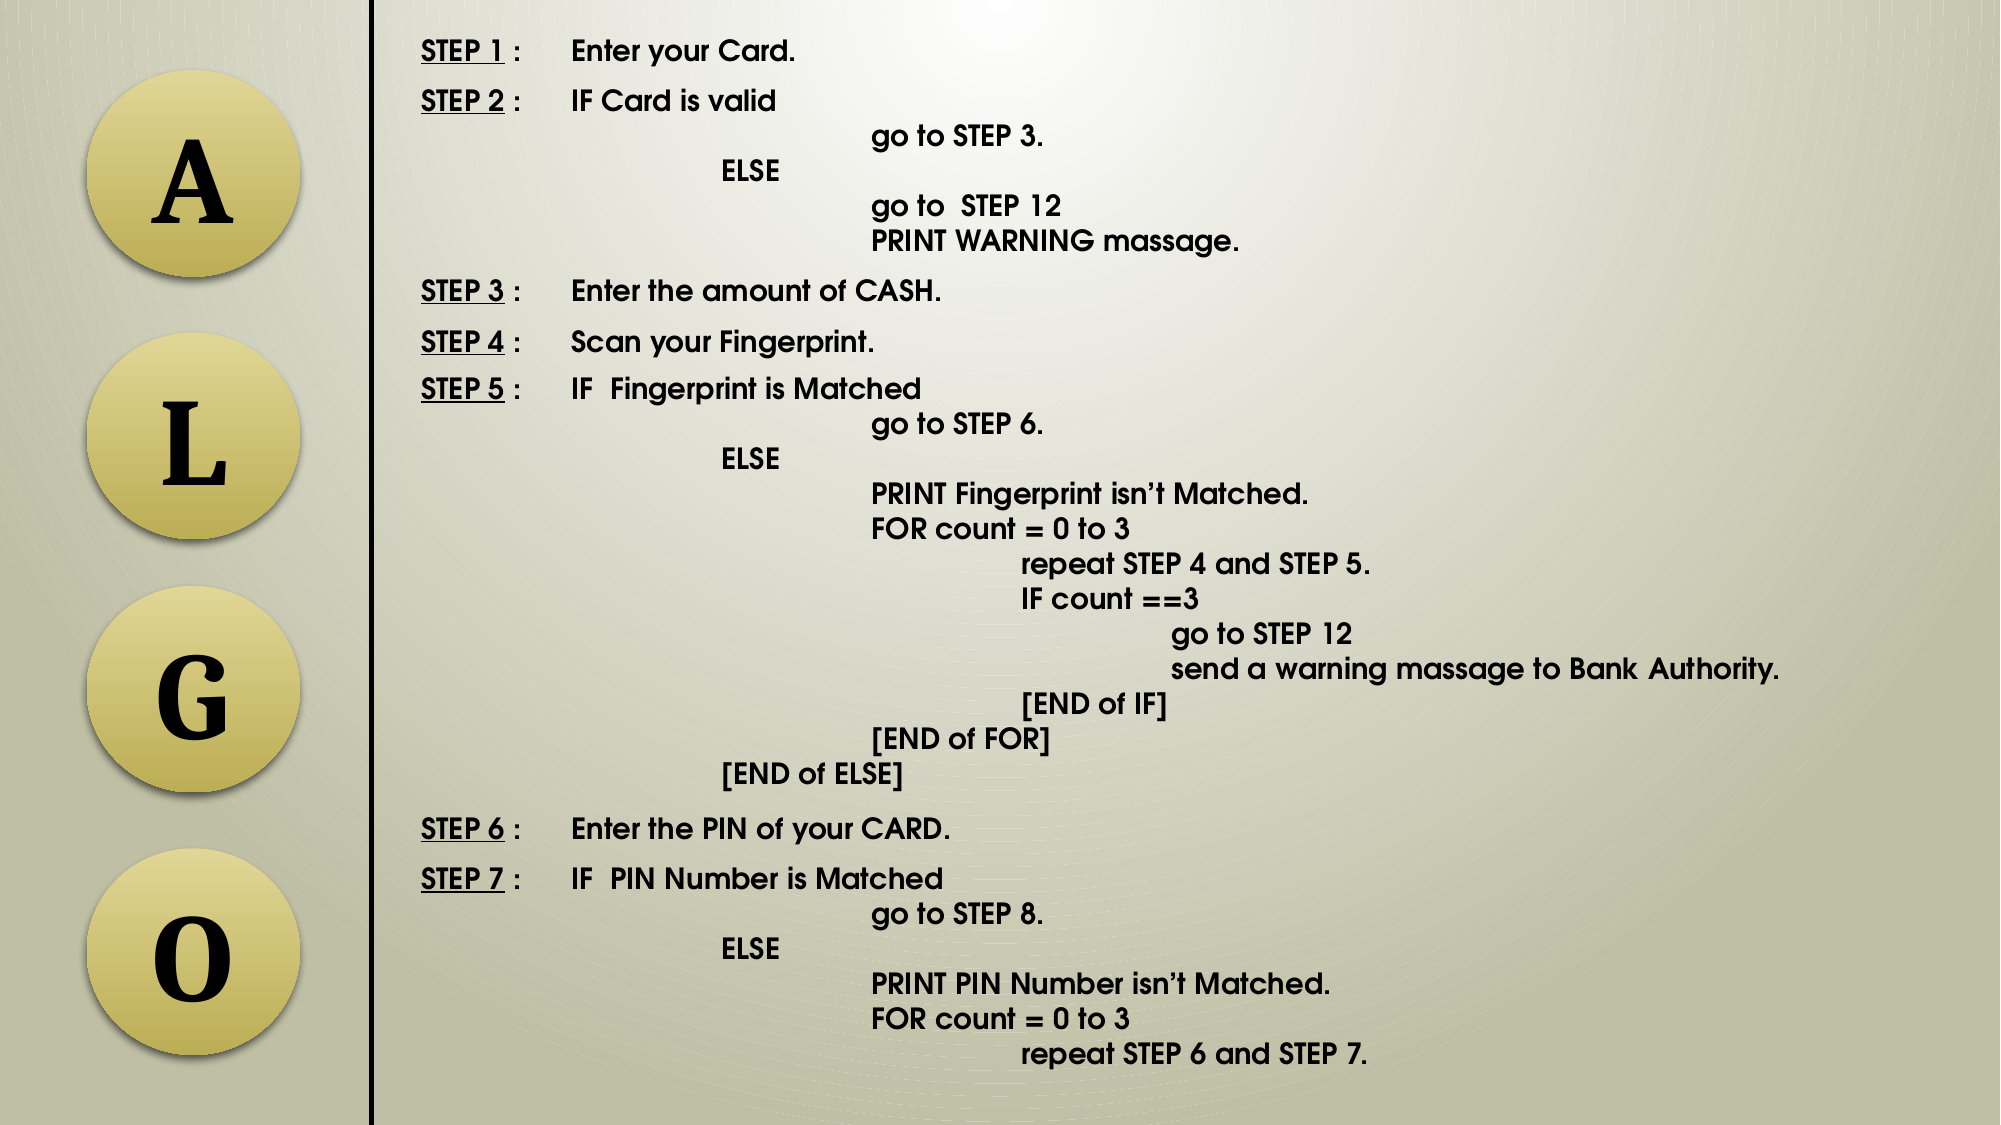

STEP 1 : 	Enter your Card.
A
STEP 2 : 	IF Card is valid
			go to STEP 3.
		ELSE
			go to  STEP 12
			PRINT WARNING massage.
STEP 3 : 	Enter the amount of CASH.
STEP 4 : 	Scan your Fingerprint.
L
STEP 5 :  	IF  Fingerprint is Matched
			go to STEP 6.
		ELSE
			PRINT Fingerprint isn’t Matched.
			FOR count = 0 to 3
				repeat STEP 4 and STEP 5.
				IF count ==3
					go to STEP 12
					send a warning massage to Bank Authority.
				[END of IF]
			[END of FOR]
		[END of ELSE]
G
STEP 6 : 	Enter the PIN of your CARD.
O
STEP 7 :  	IF  PIN Number is Matched
			go to STEP 8.
		ELSE
			PRINT PIN Number isn’t Matched.
			FOR count = 0 to 3
				repeat STEP 6 and STEP 7.